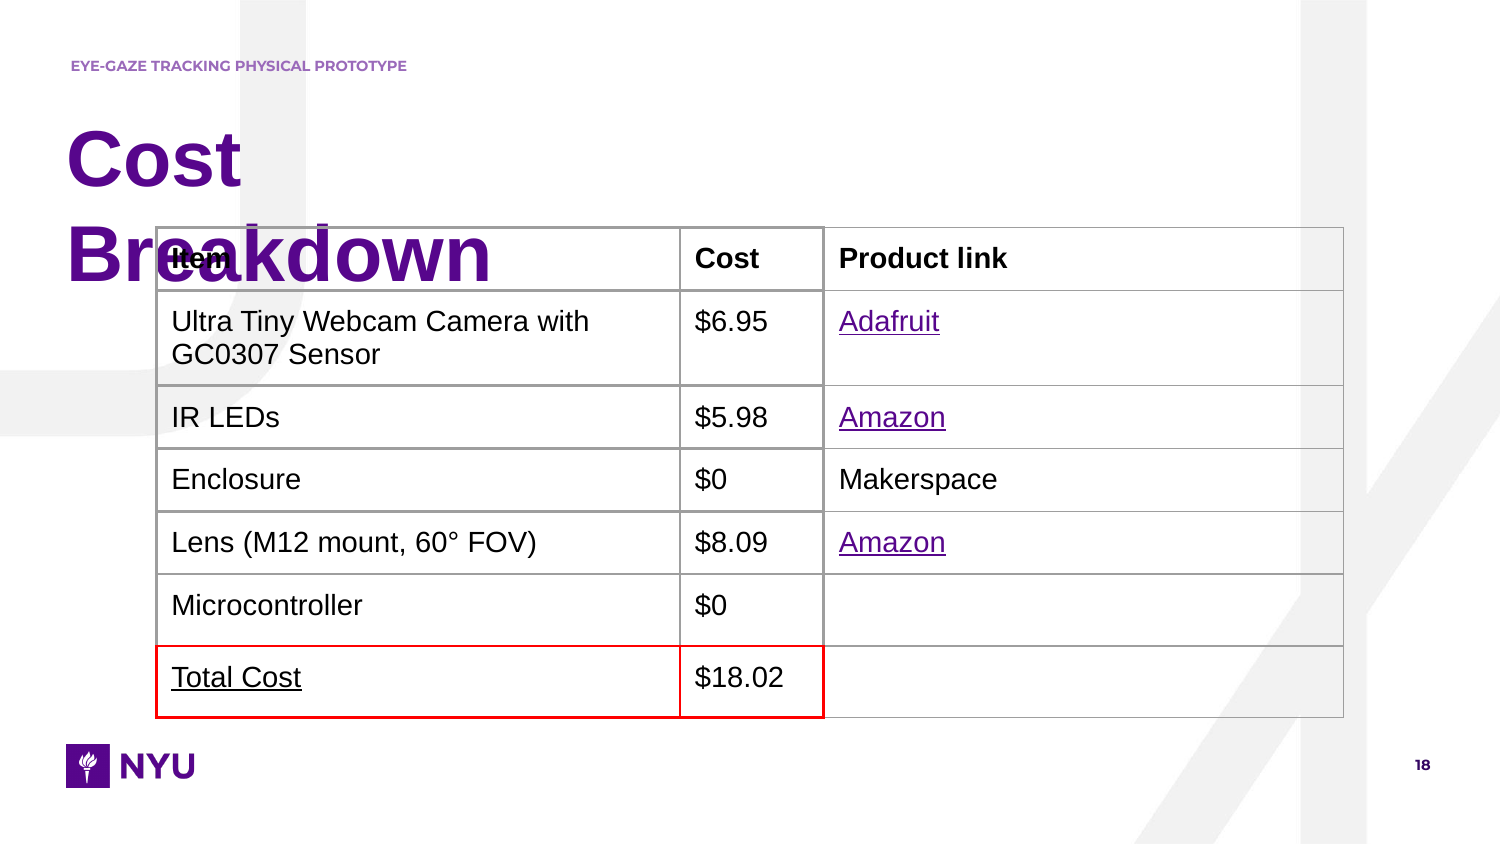

EYE-GAZE TRACKING PHYSICAL PROTOTYPE
# Cost Breakdown
| Item | Cost | Product link |
| --- | --- | --- |
| Ultra Tiny Webcam Camera with GC0307 Sensor | $6.95 | Adafruit |
| IR LEDs | $5.98 | Amazon |
| Enclosure | $0 | Makerspace |
| Lens (M12 mount, 60° FOV) | $8.09 | Amazon |
| Microcontroller | $0 |  |
| Total Cost | $18.02 |  |